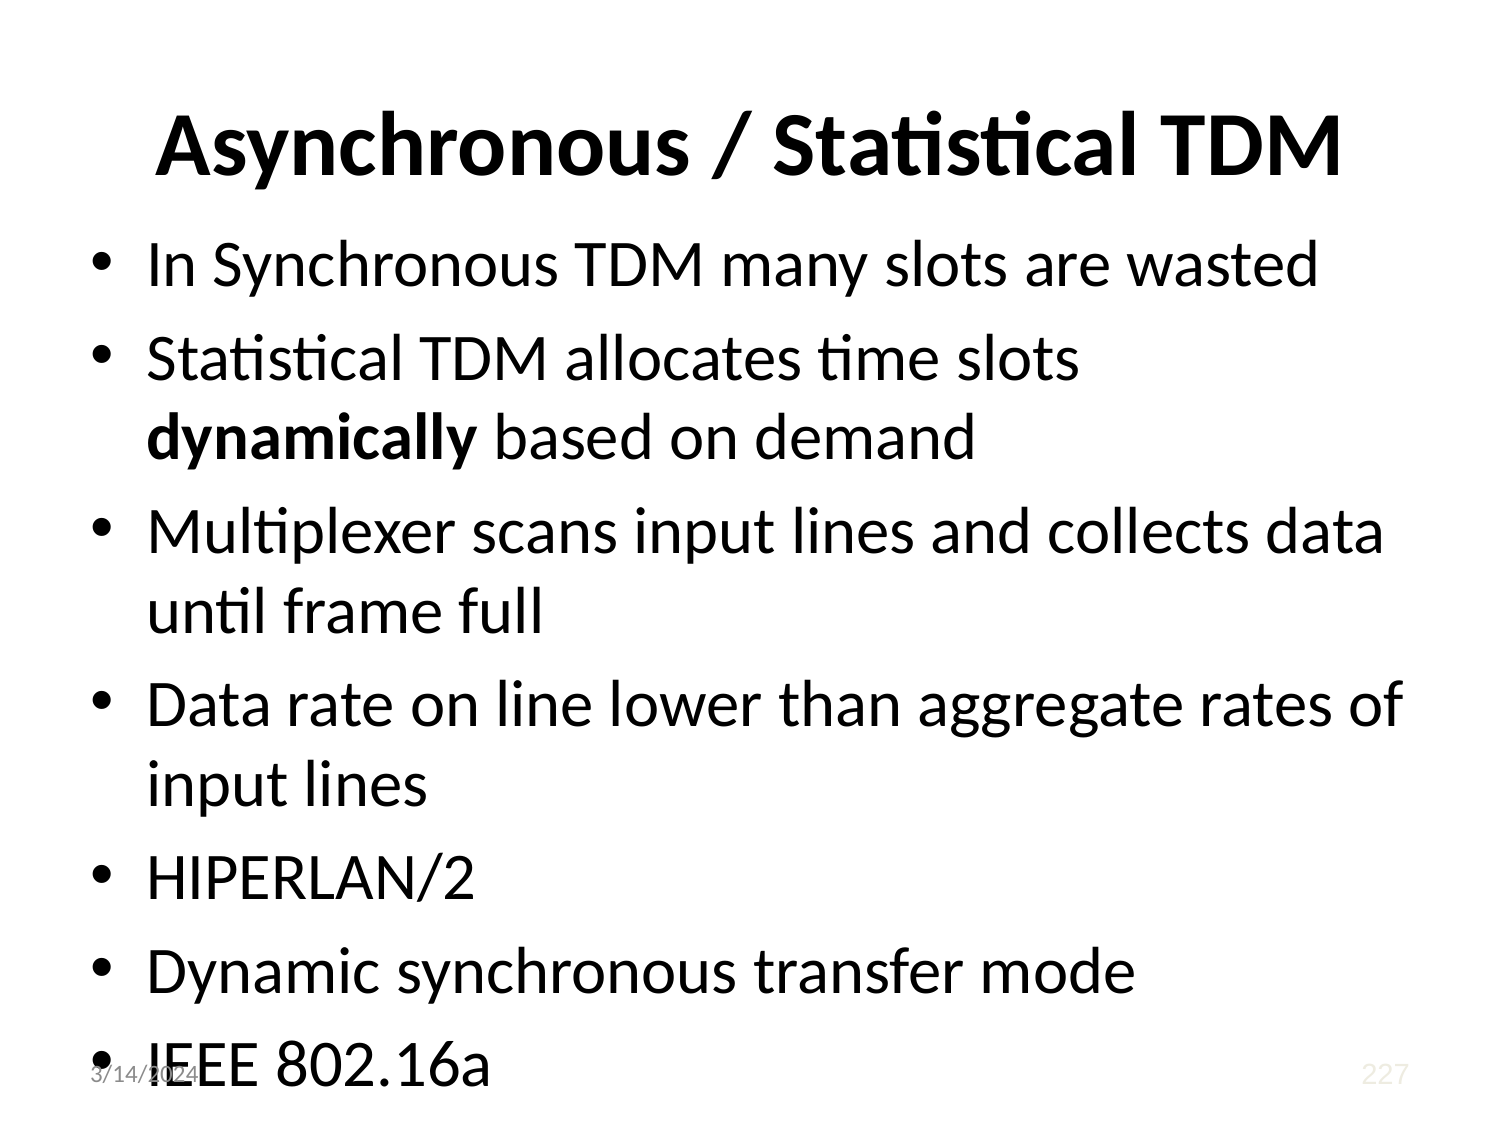

# Asynchronous / Statistical TDM
In Synchronous TDM many slots are wasted
Statistical TDM allocates time slots dynamically based on demand
Multiplexer scans input lines and collects data until frame full
Data rate on line lower than aggregate rates of input lines
HIPERLAN/2
Dynamic synchronous transfer mode
IEEE 802.16a
3/14/2024
227